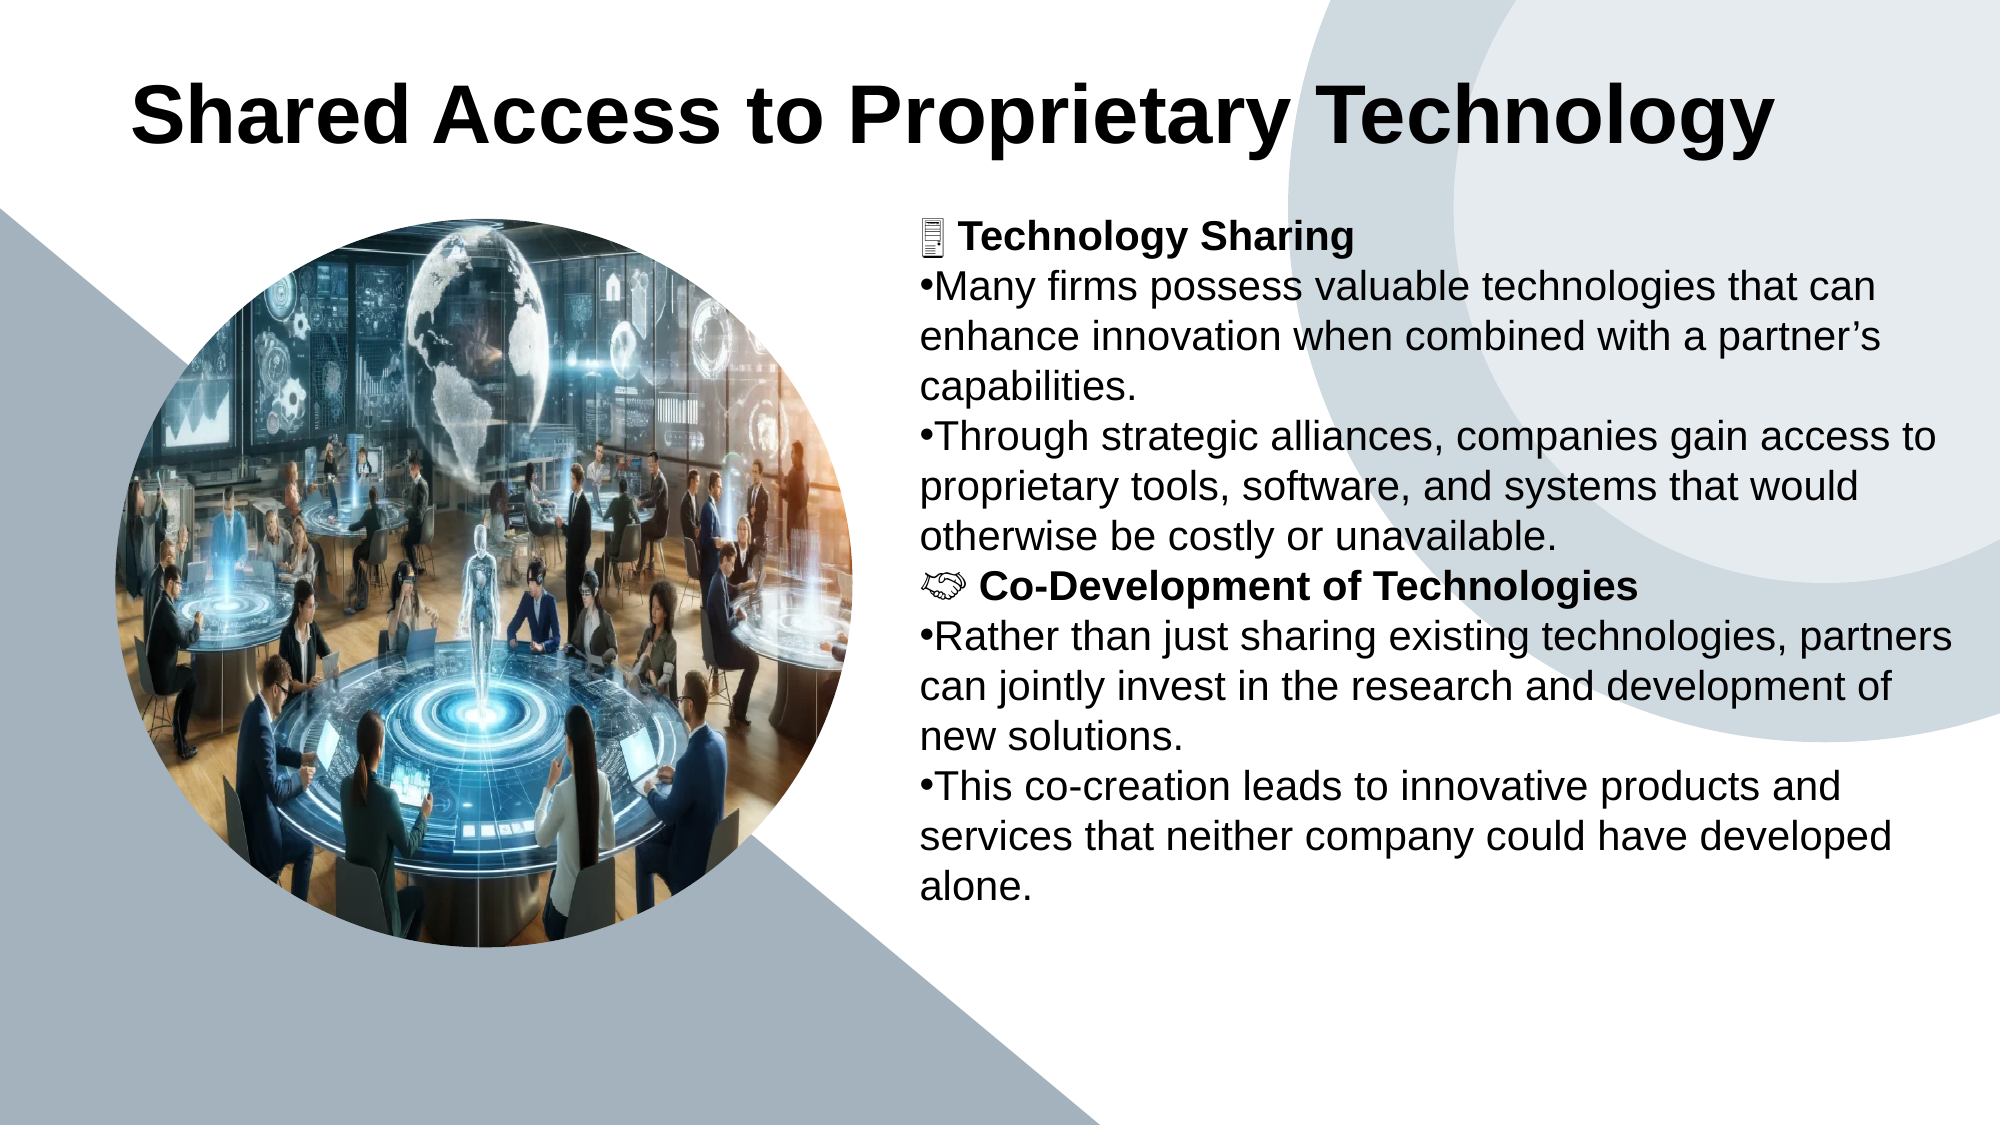

Shared Access to Proprietary Technology
🖥 Technology Sharing
Many firms possess valuable technologies that can enhance innovation when combined with a partner’s capabilities.
Through strategic alliances, companies gain access to proprietary tools, software, and systems that would otherwise be costly or unavailable.
🤝 Co-Development of Technologies
Rather than just sharing existing technologies, partners can jointly invest in the research and development of new solutions.
This co-creation leads to innovative products and services that neither company could have developed alone.